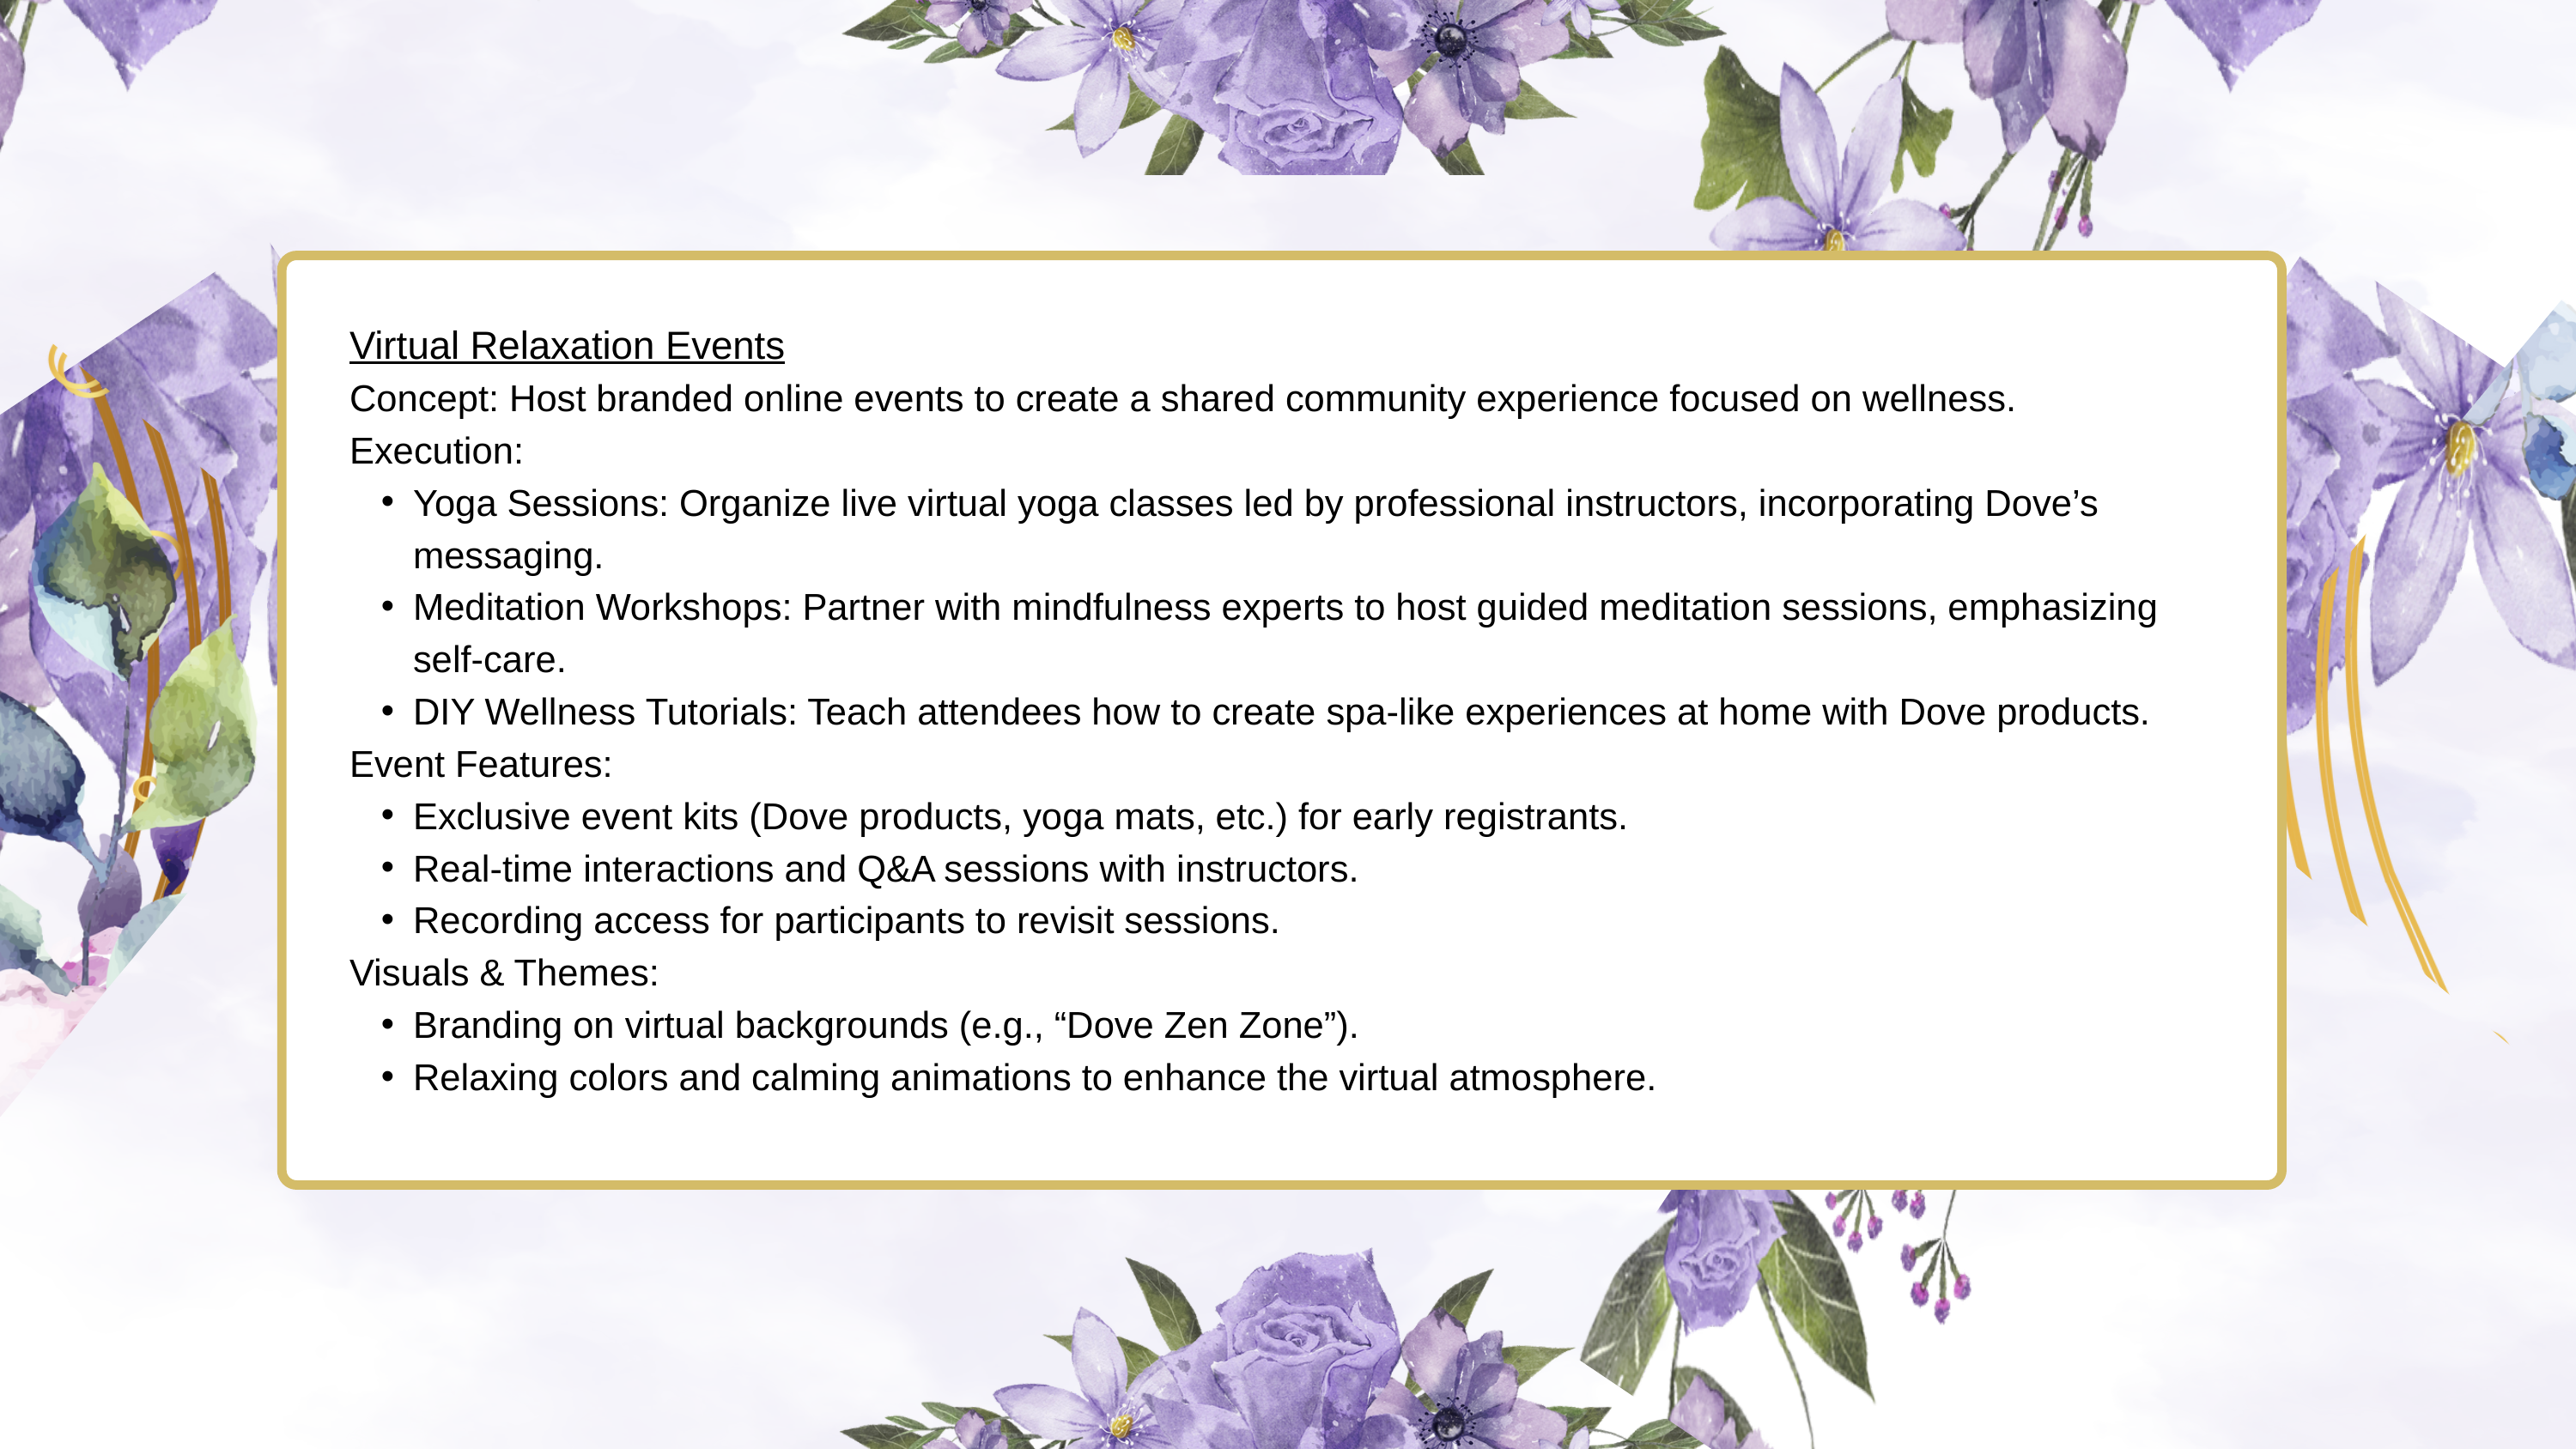

Virtual Relaxation Events
Concept: Host branded online events to create a shared community experience focused on wellness.
Execution:
Yoga Sessions: Organize live virtual yoga classes led by professional instructors, incorporating Dove’s messaging.
Meditation Workshops: Partner with mindfulness experts to host guided meditation sessions, emphasizing self-care.
DIY Wellness Tutorials: Teach attendees how to create spa-like experiences at home with Dove products.
Event Features:
Exclusive event kits (Dove products, yoga mats, etc.) for early registrants.
Real-time interactions and Q&A sessions with instructors.
Recording access for participants to revisit sessions.
Visuals & Themes:
Branding on virtual backgrounds (e.g., “Dove Zen Zone”).
Relaxing colors and calming animations to enhance the virtual atmosphere.